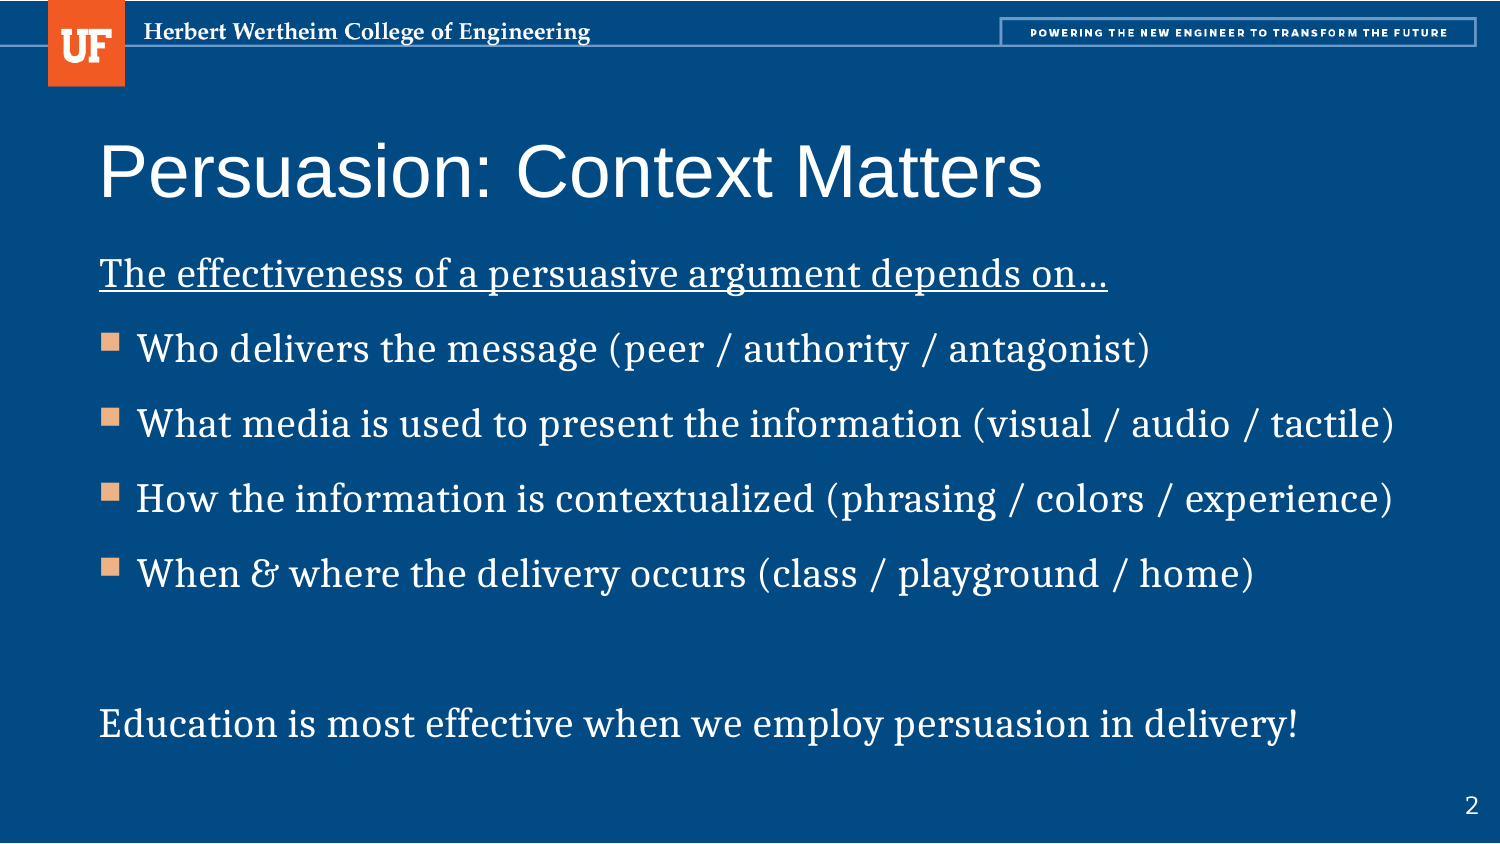

# Persuasion: Context Matters
The effectiveness of a persuasive argument depends on…
Who delivers the message (peer / authority / antagonist)
What media is used to present the information (visual / audio / tactile)
How the information is contextualized (phrasing / colors / experience)
When & where the delivery occurs (class / playground / home)

Education is most effective when we employ persuasion in delivery!
2